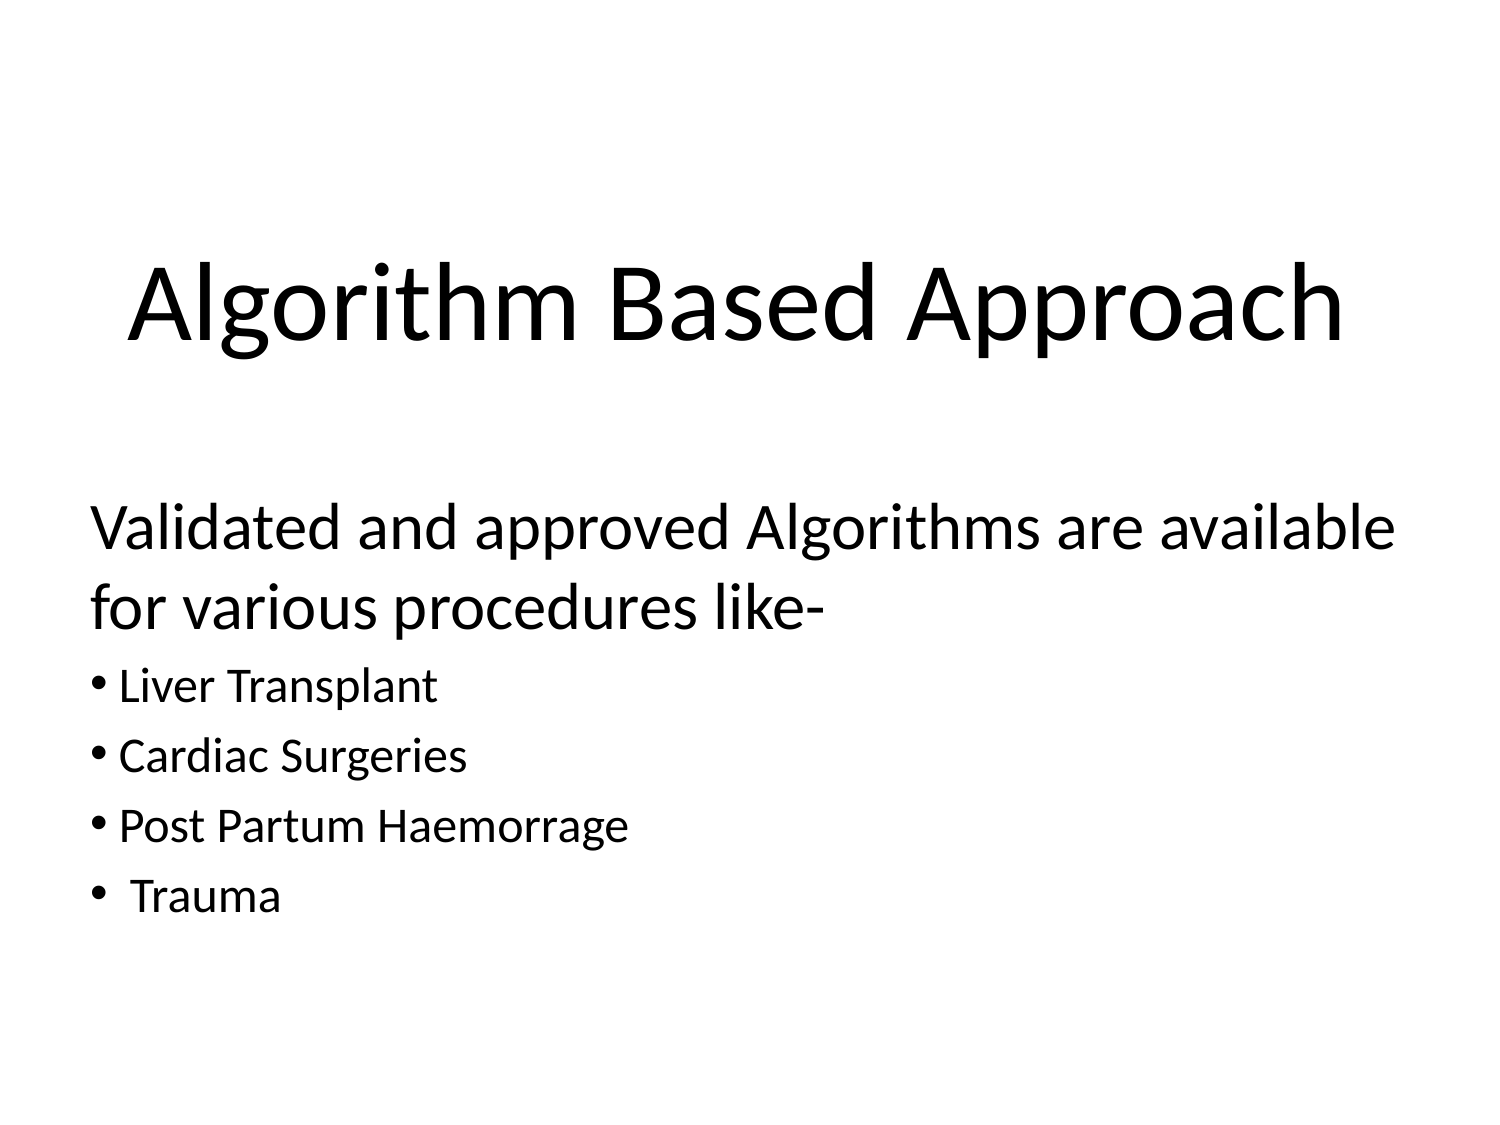

# Algorithm Based Approach
Validated and approved Algorithms are available for various procedures like-
 Liver Transplant
 Cardiac Surgeries
 Post Partum Haemorrage
  Trauma